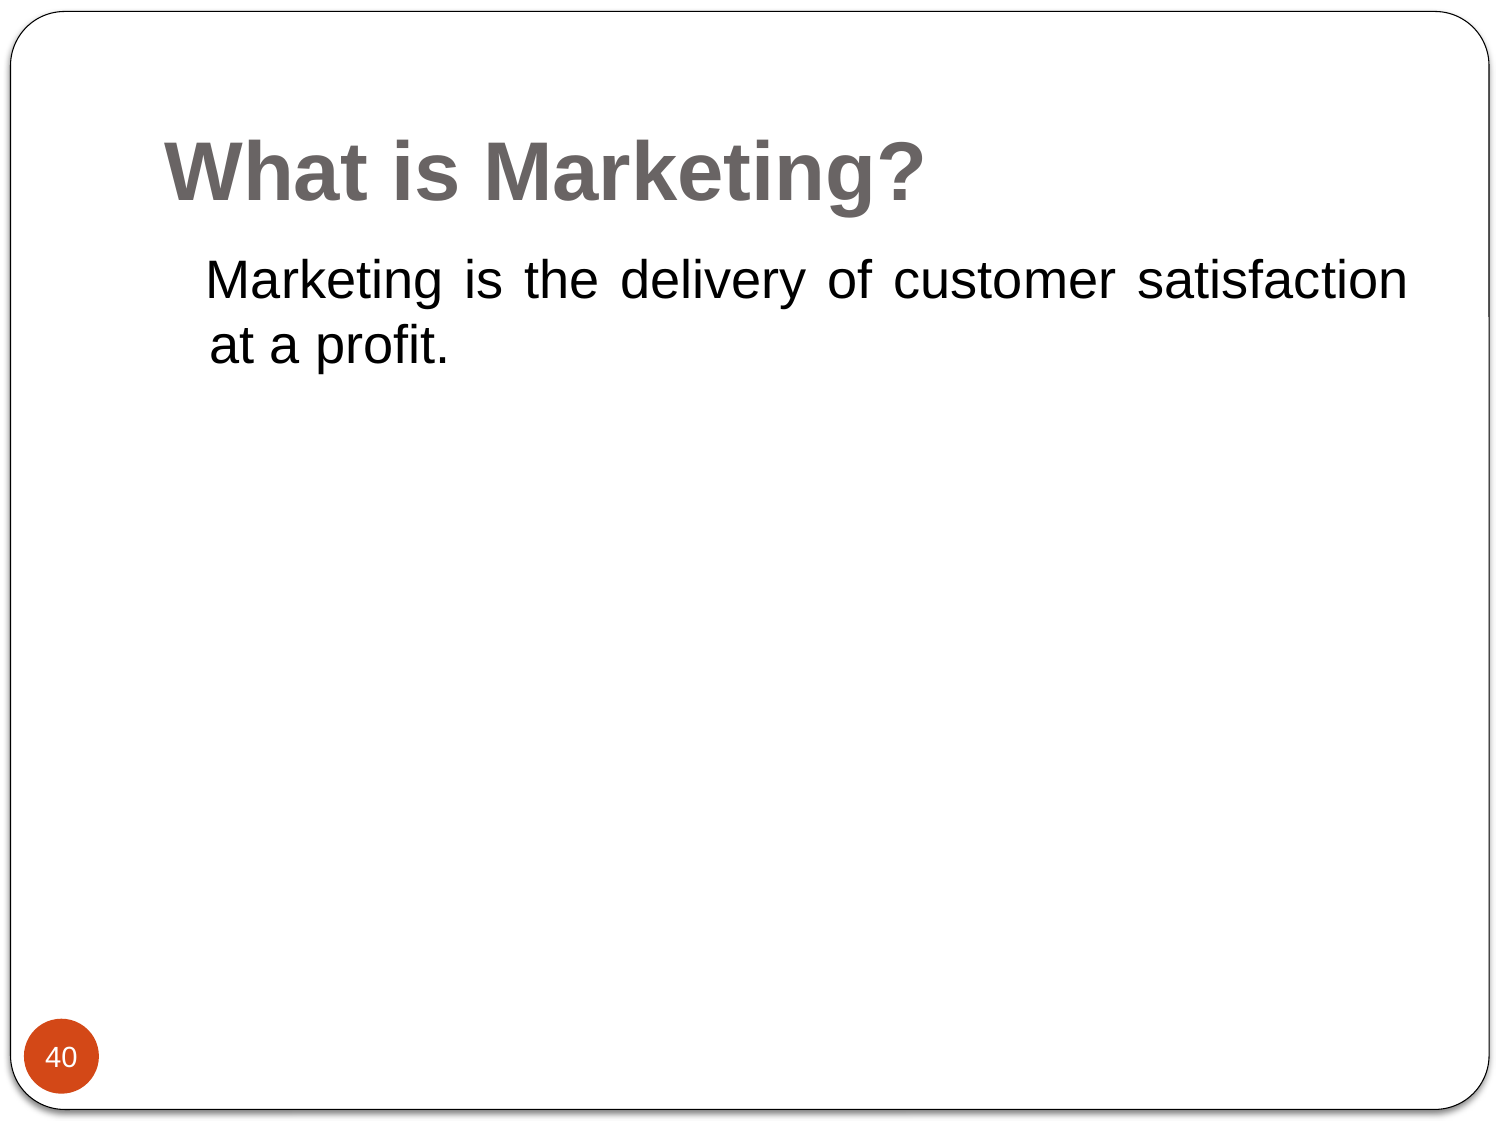

# What is Marketing?
  Marketing is the delivery of customer satisfaction at a profit.
40